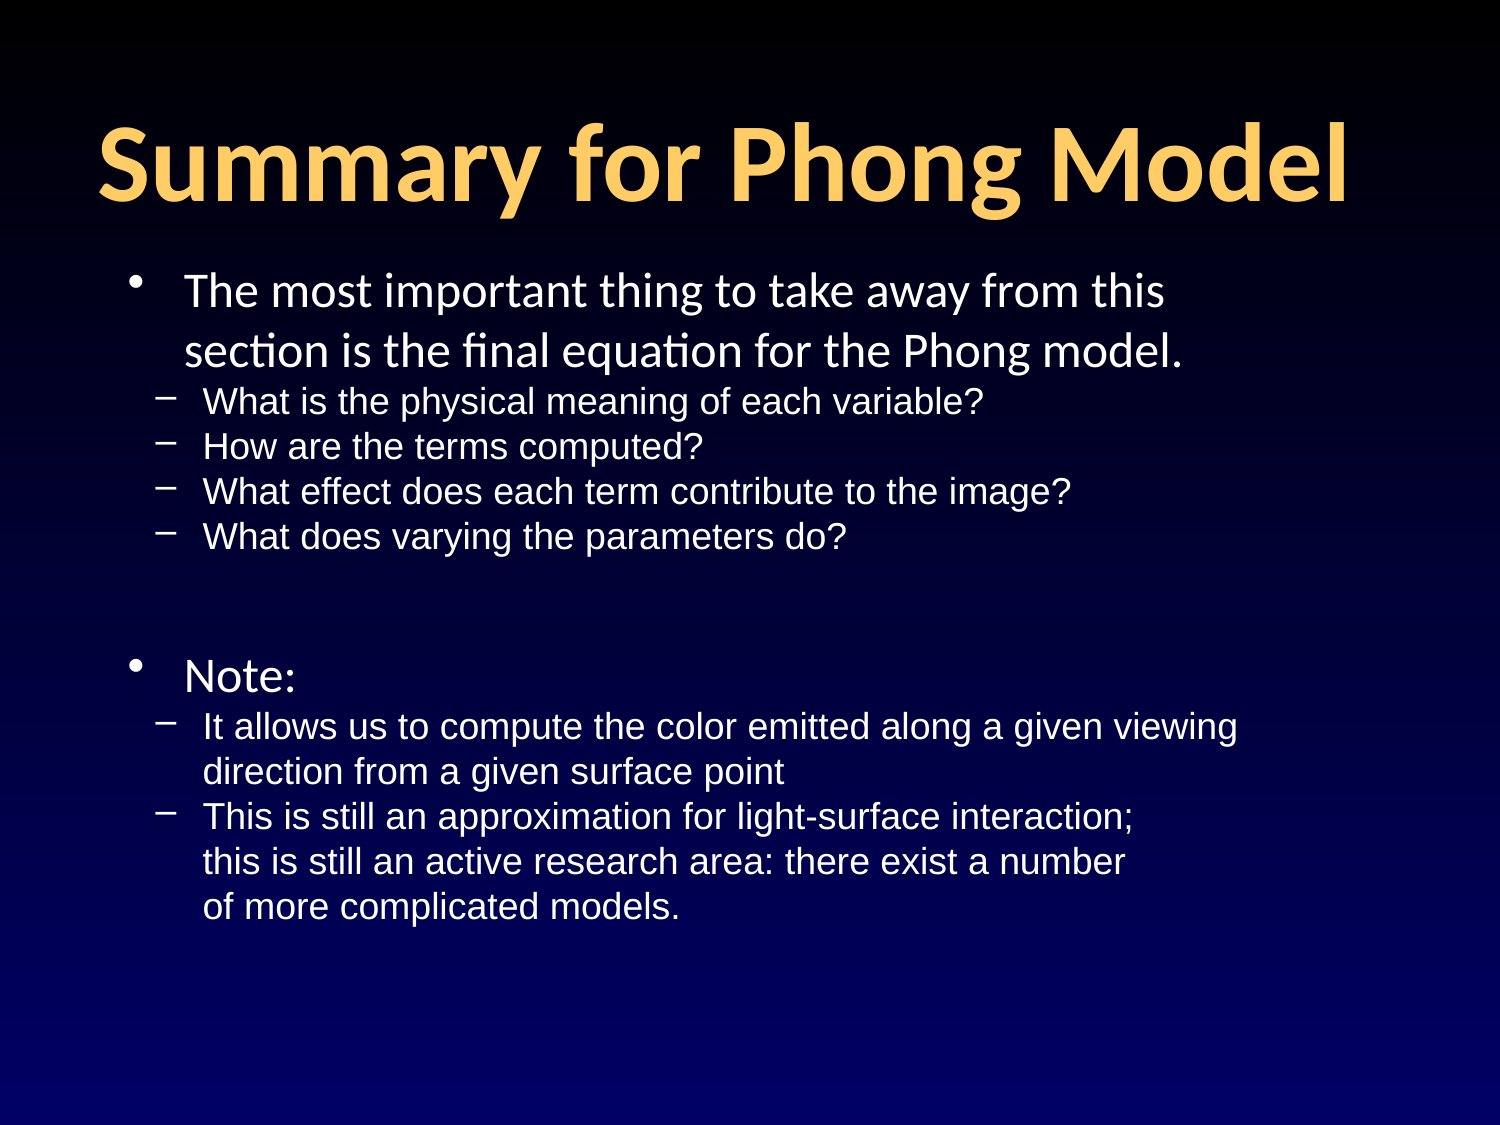

# Summary for Phong Model
The most important thing to take away from this section is the final equation for the Phong model.
What is the physical meaning of each variable?
How are the terms computed?
What effect does each term contribute to the image?
What does varying the parameters do?

Note:
It allows us to compute the color emitted along a given viewing
direction from a given surface point
This is still an approximation for light-surface interaction;
this is still an active research area: there exist a number
of more complicated models.